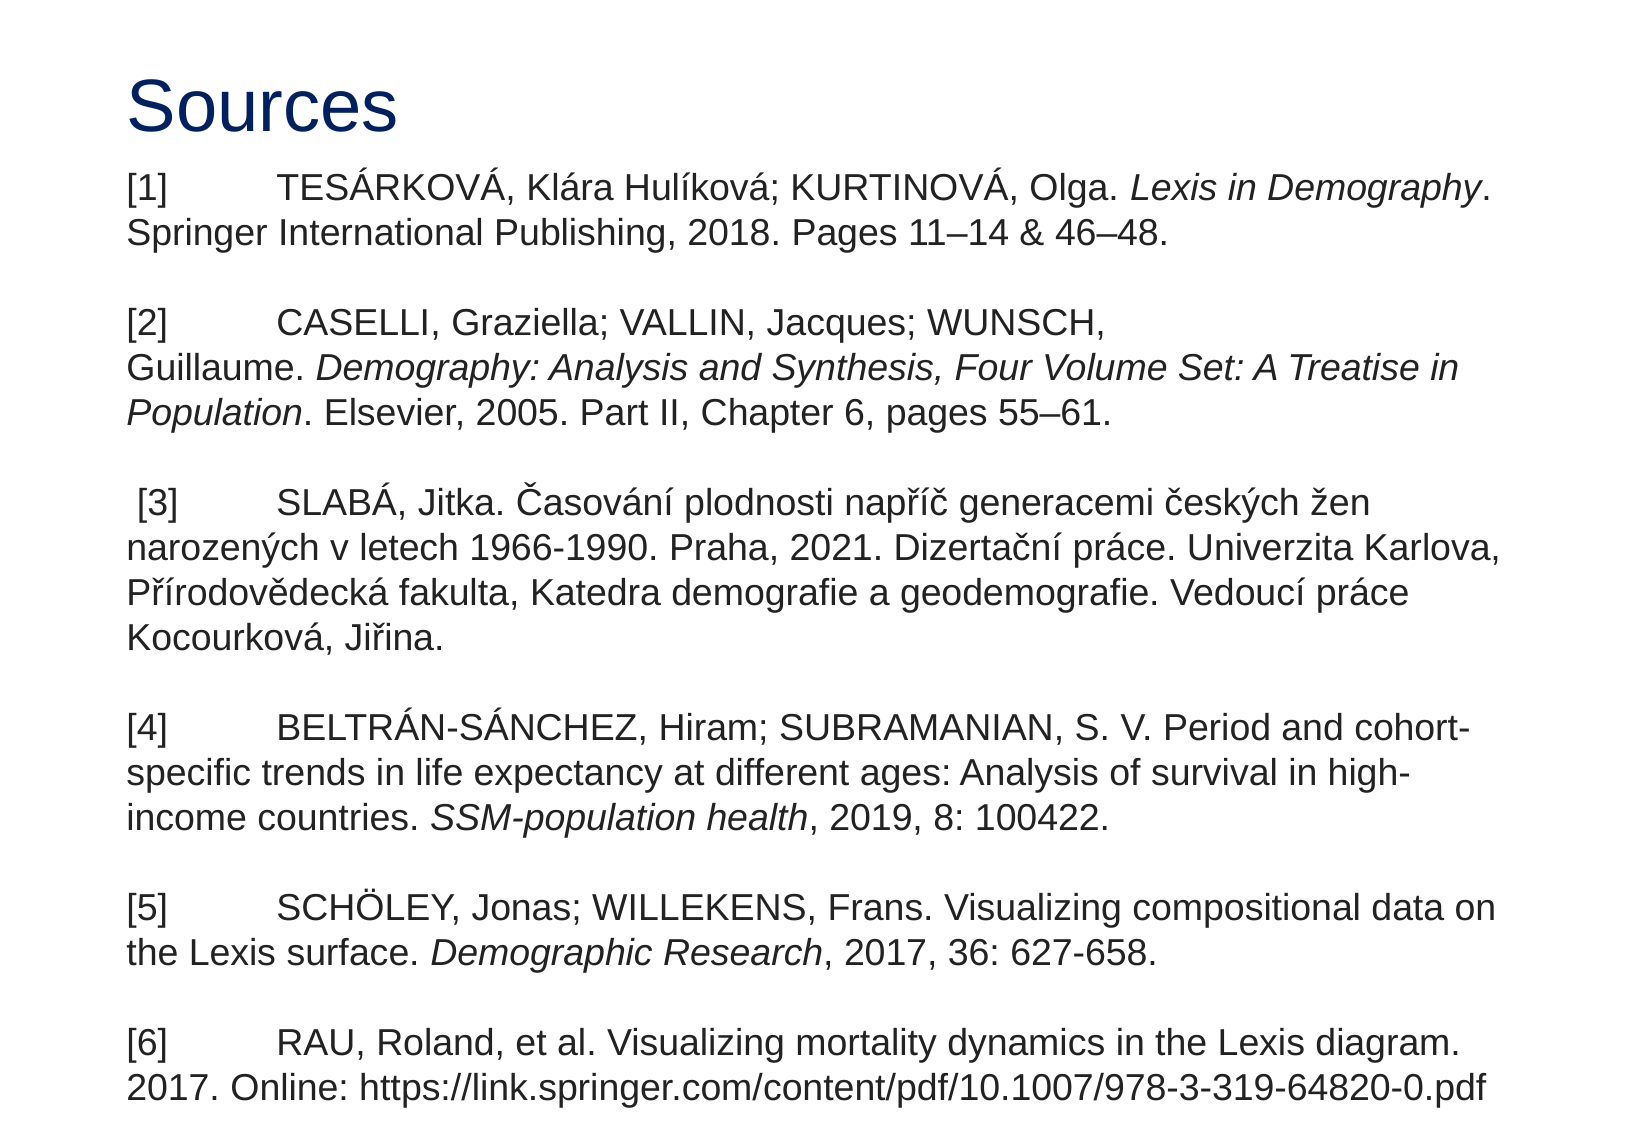

# Sources
[1]	TESÁRKOVÁ, Klára Hulíková; KURTINOVÁ, Olga. Lexis in Demography. Springer International Publishing, 2018. Pages 11–14 & 46–48.

[2]	CASELLI, Graziella; VALLIN, Jacques; WUNSCH, Guillaume. Demography: Analysis and Synthesis, Four Volume Set: A Treatise in Population. Elsevier, 2005. Part II, Chapter 6, pages 55–61.

 [3]	SLABÁ, Jitka. Časování plodnosti napříč generacemi českých žen narozených v letech 1966-1990. Praha, 2021. Dizertační práce. Univerzita Karlova, Přírodovědecká fakulta, Katedra demografie a geodemografie. Vedoucí práce Kocourková, Jiřina.

[4]	BELTRÁN-SÁNCHEZ, Hiram; SUBRAMANIAN, S. V. Period and cohort-specific trends in life expectancy at different ages: Analysis of survival in high-income countries. SSM-population health, 2019, 8: 100422.

[5]	SCHÖLEY, Jonas; WILLEKENS, Frans. Visualizing compositional data on the Lexis surface. Demographic Research, 2017, 36: 627-658.

[6]	RAU, Roland, et al. Visualizing mortality dynamics in the Lexis diagram. 2017. Online: https://link.springer.com/content/pdf/10.1007/978-3-319-64820-0.pdf